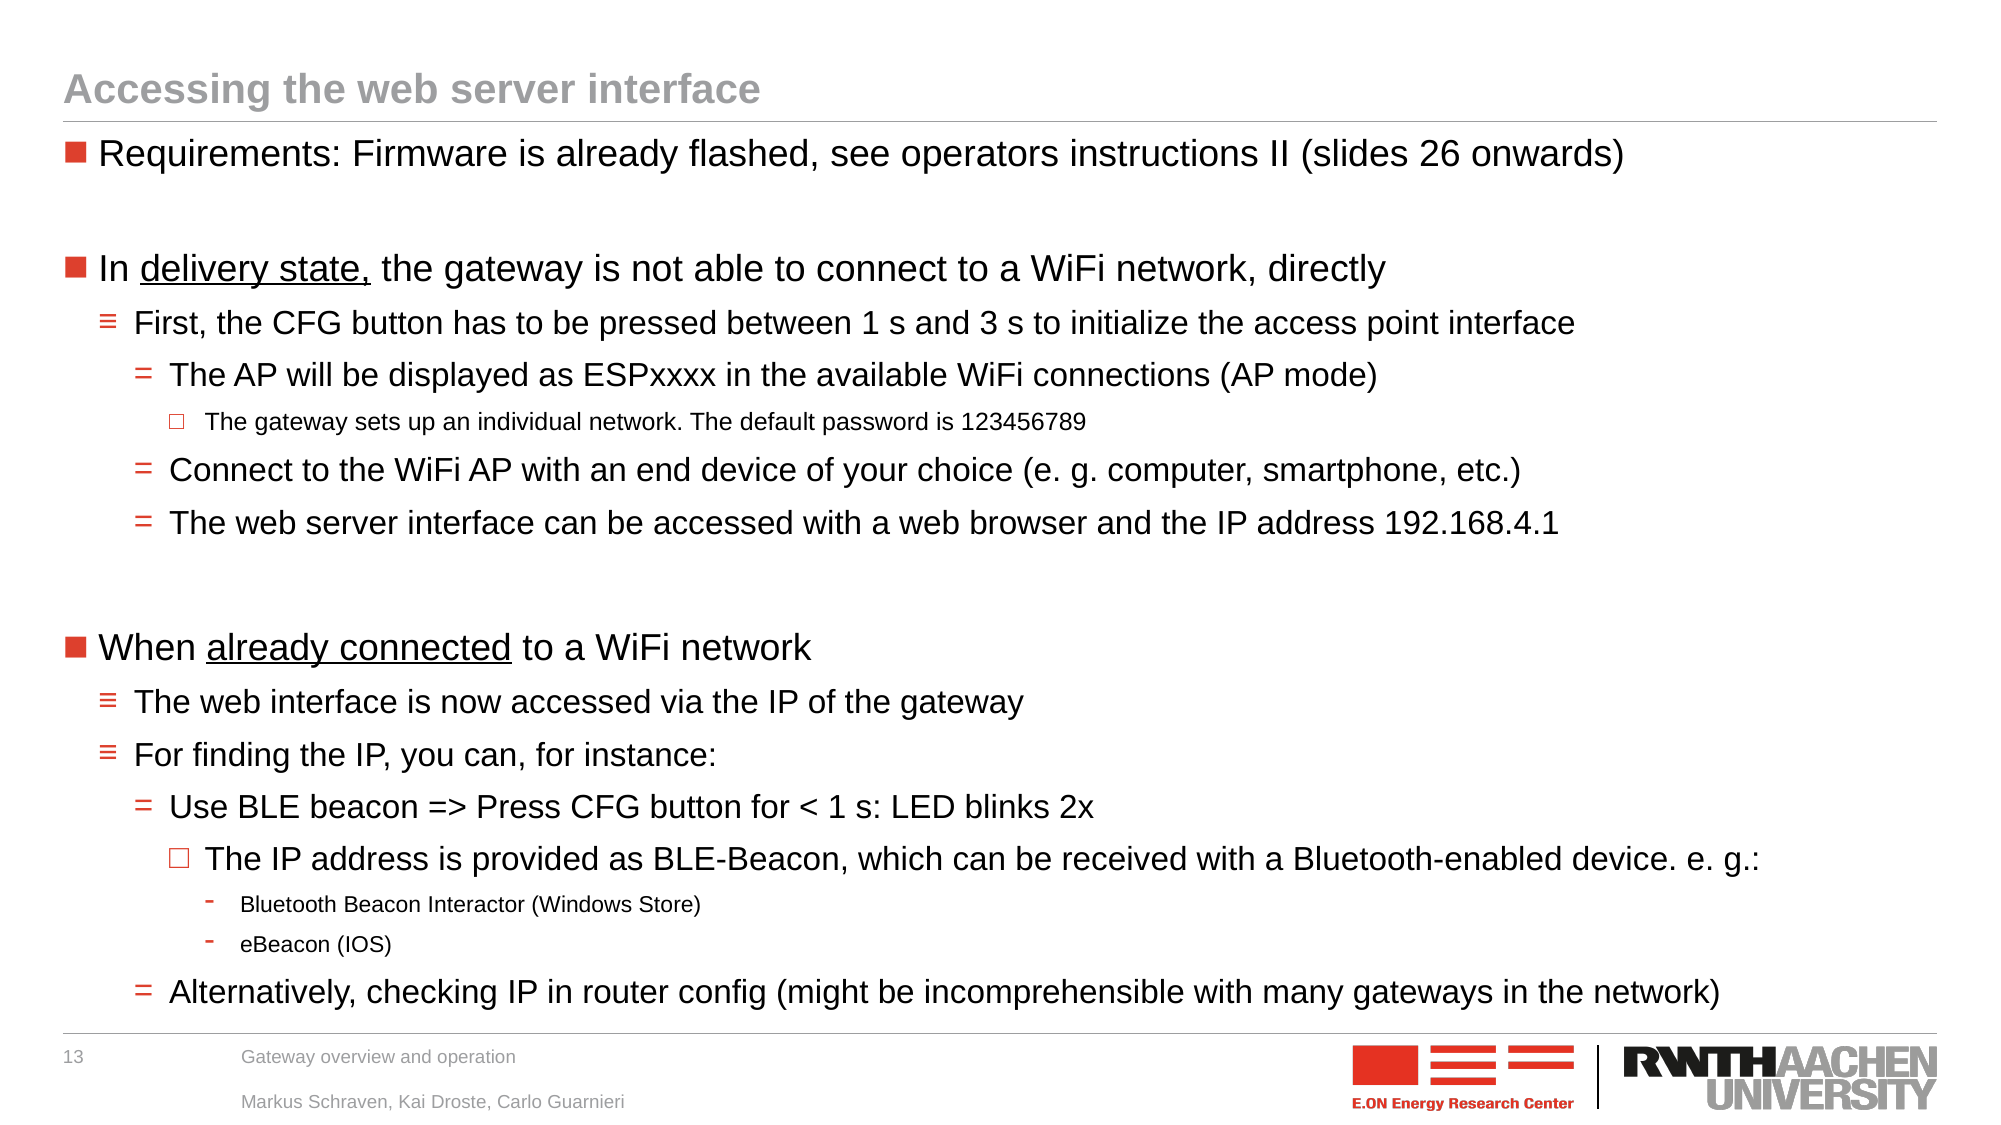

# Accessing the web server interface
Requirements: Firmware is already flashed, see operators instructions II (slides 26 onwards)

In delivery state, the gateway is not able to connect to a WiFi network, directly
First, the CFG button has to be pressed between 1 s and 3 s to initialize the access point interface
The AP will be displayed as ESPxxxx in the available WiFi connections (AP mode)
The gateway sets up an individual network. The default password is 123456789
Connect to the WiFi AP with an end device of your choice (e. g. computer, smartphone, etc.)
The web server interface can be accessed with a web browser and the IP address 192.168.4.1

When already connected to a WiFi network
The web interface is now accessed via the IP of the gateway
For finding the IP, you can, for instance:
Use BLE beacon => Press CFG button for < 1 s: LED blinks 2x
The IP address is provided as BLE-Beacon, which can be received with a Bluetooth-enabled device. e. g.:
Bluetooth Beacon Interactor (Windows Store)
eBeacon (IOS)
Alternatively, checking IP in router config (might be incomprehensible with many gateways in the network)